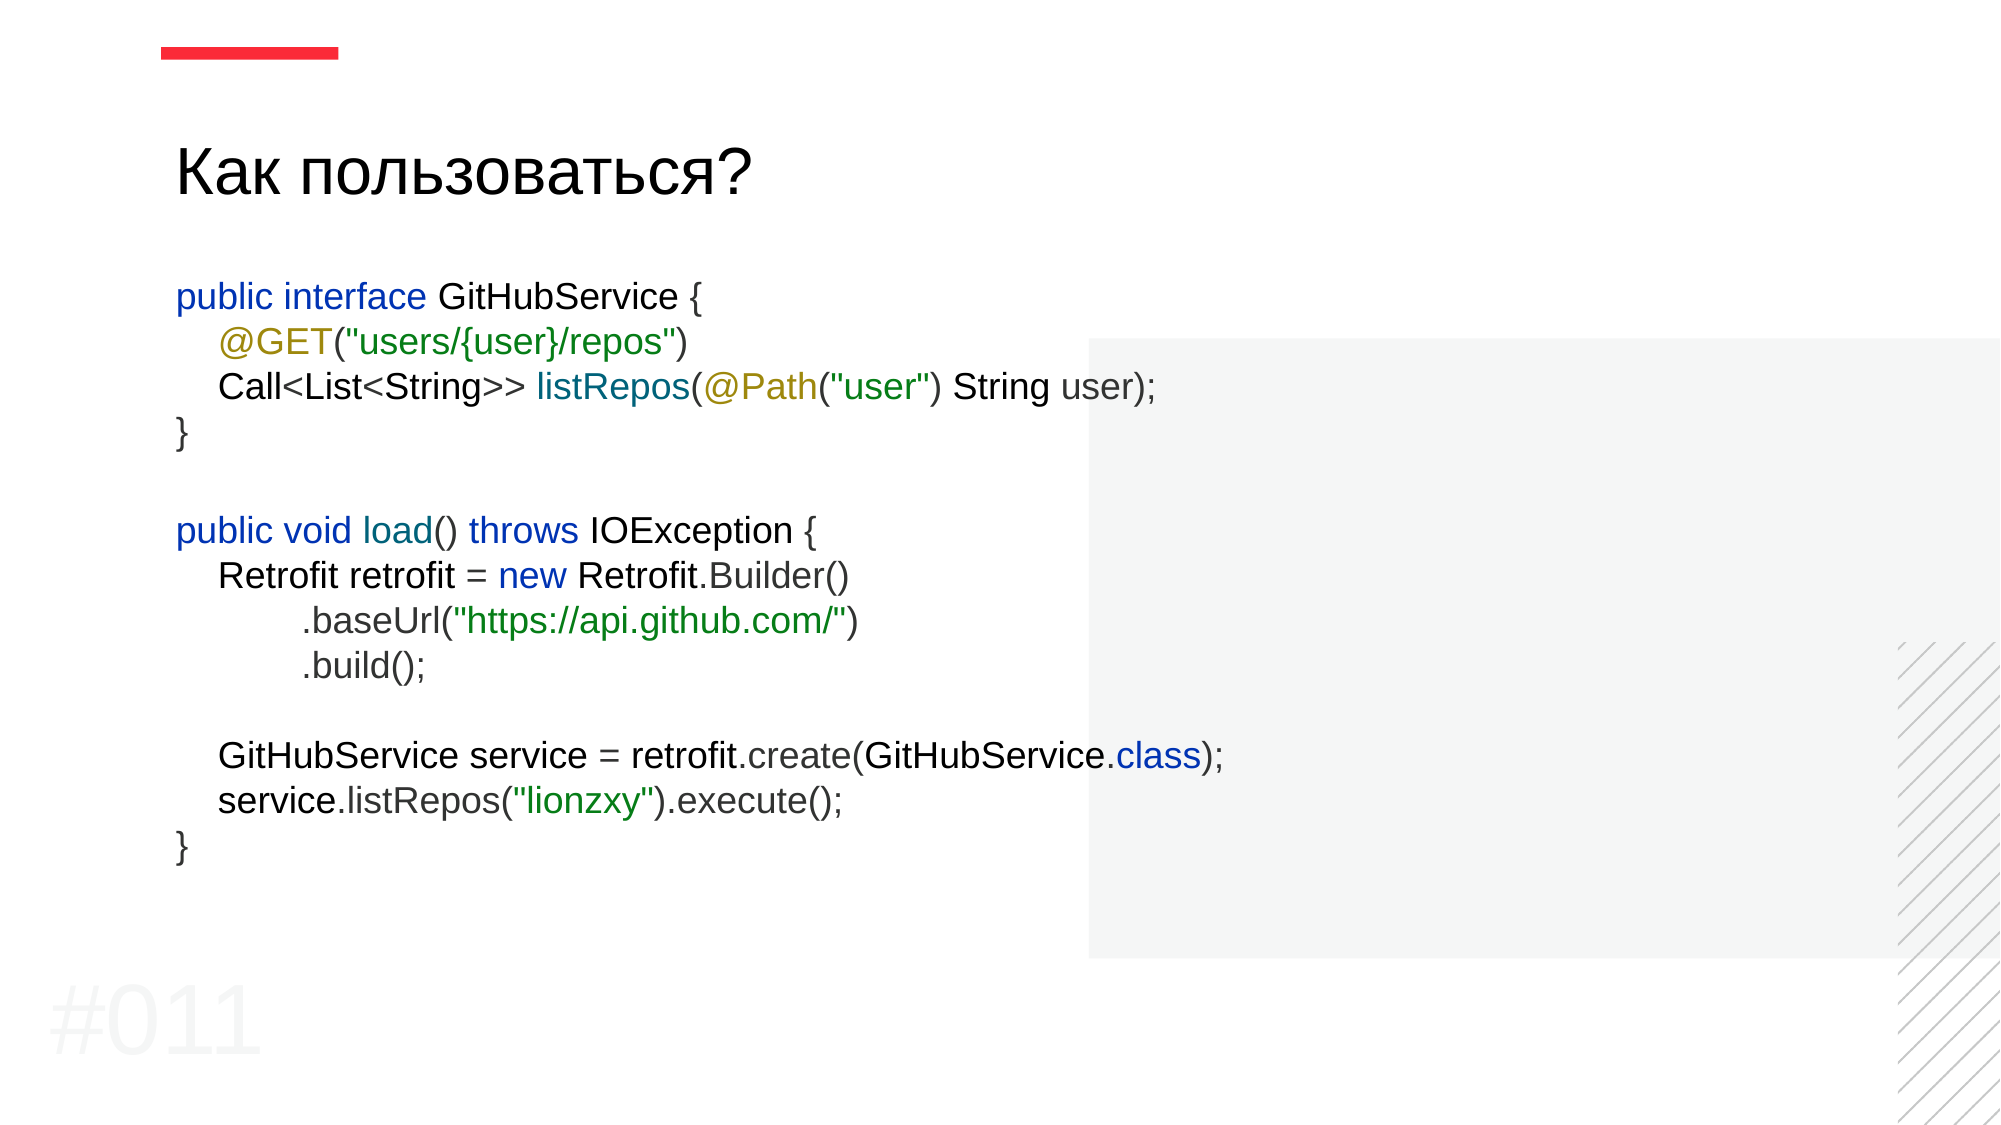

Как пользоваться?
public interface GitHubService {
    @GET("users/{user}/repos")
    Call<List<String>> listRepos(@Path("user") String user);
}
public void load() throws IOException {
    Retrofit retrofit = new Retrofit.Builder()
            .baseUrl("https://api.github.com/")
            .build();
    GitHubService service = retrofit.create(GitHubService.class);
    service.listRepos("lionzxy").execute();
}
#011